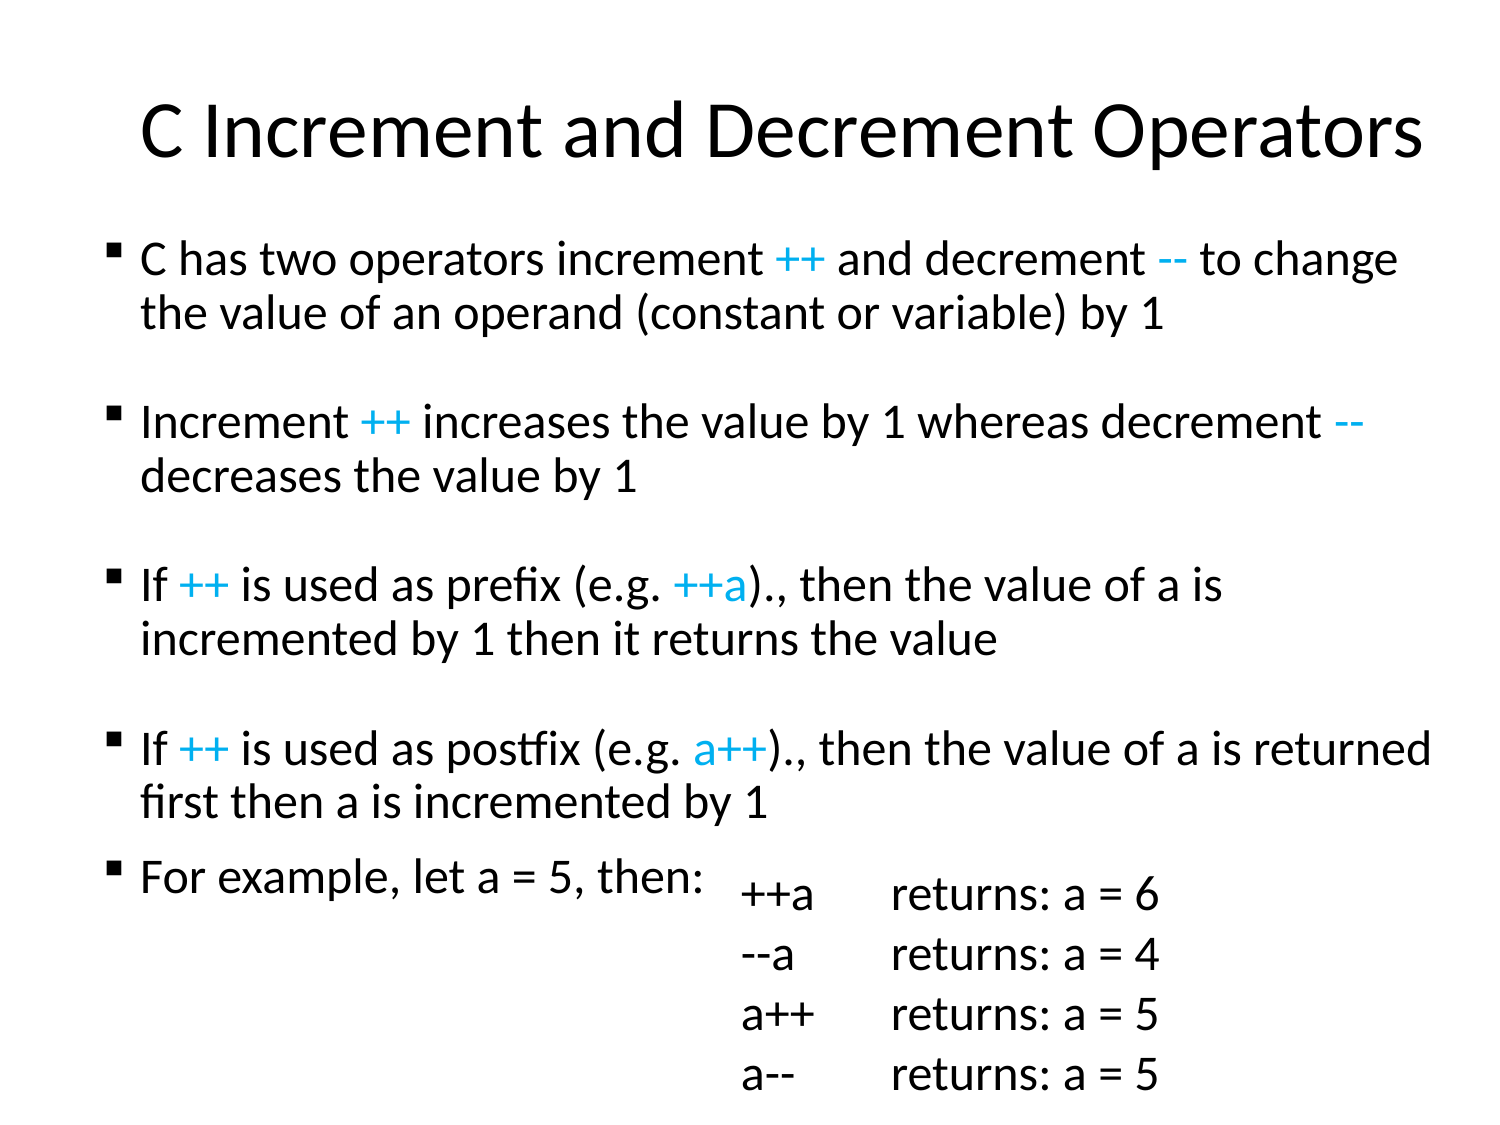

# C Increment and Decrement Operators
C has two operators increment ++ and decrement -- to change the value of an operand (constant or variable) by 1

Increment ++ increases the value by 1 whereas decrement -- decreases the value by 1

If ++ is used as prefix (e.g. ++a)., then the value of a is incremented by 1 then it returns the value

If ++ is used as postfix (e.g. a++)., then the value of a is returned first then a is incremented by 1
For example, let a = 5, then:
++a	returns: a = 6
--a	returns: a = 4
a++	returns: a = 5
a--	returns: a = 5